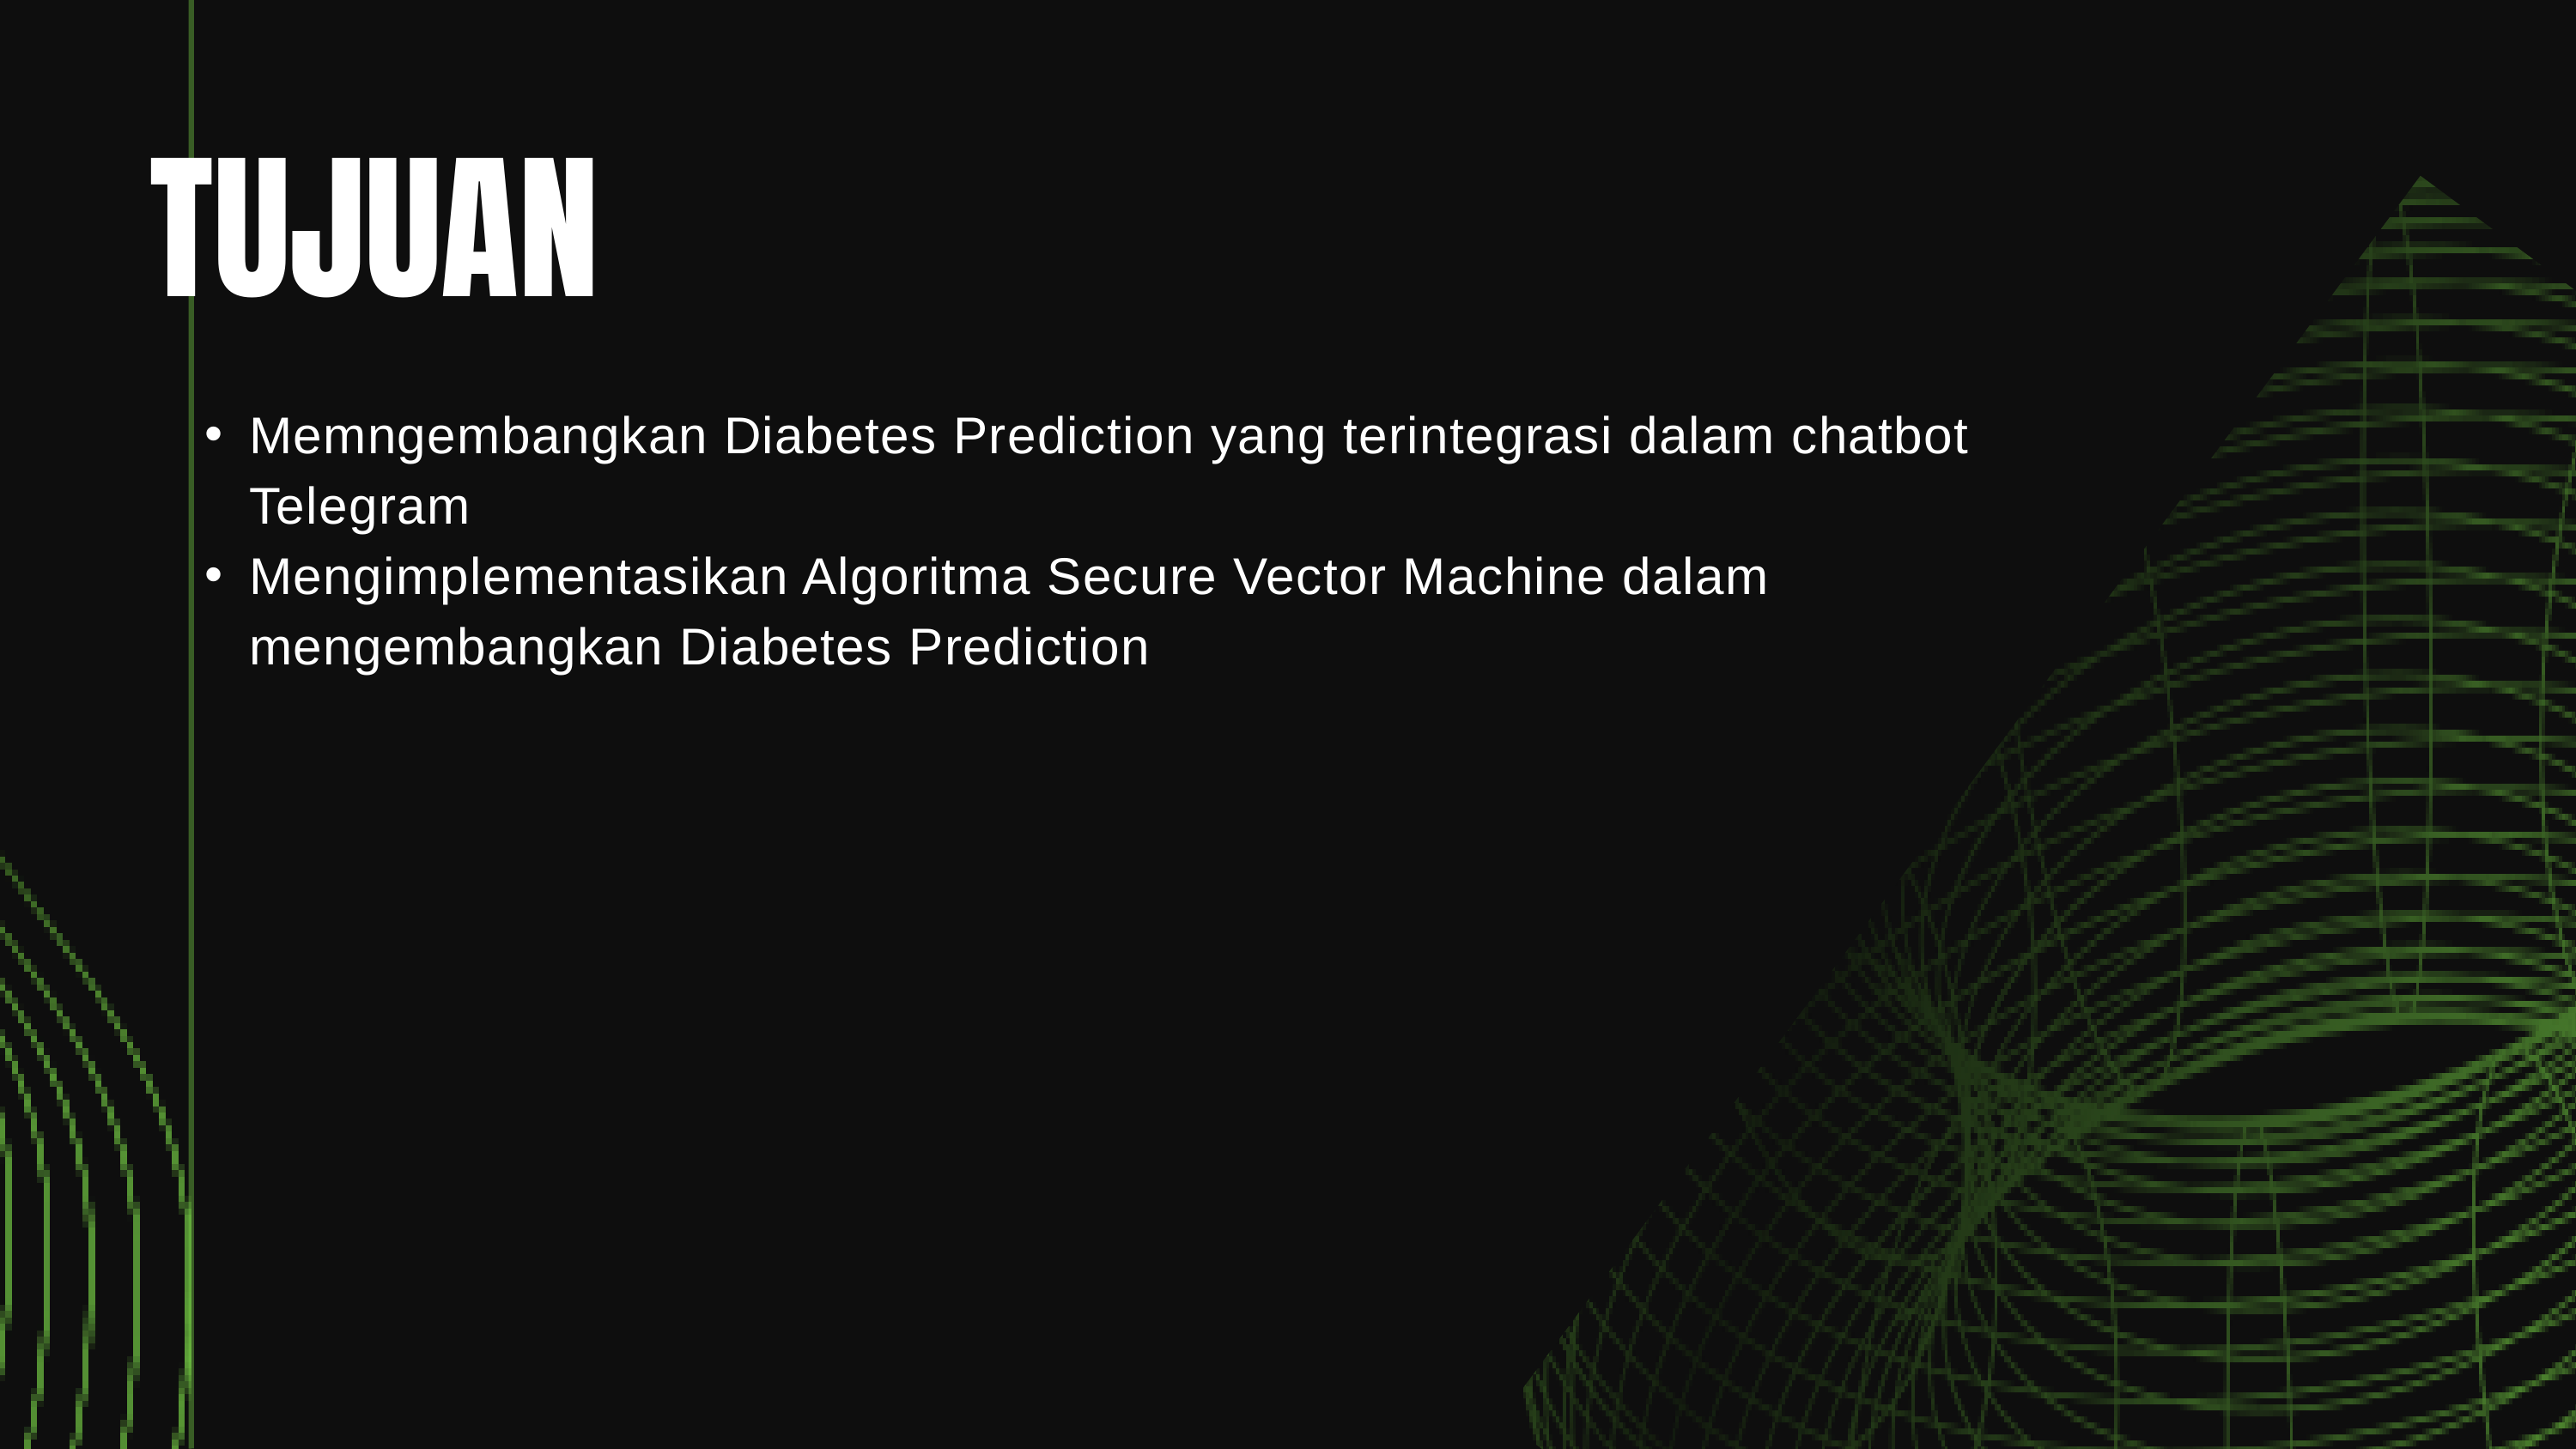

TUJUAN
Memngembangkan Diabetes Prediction yang terintegrasi dalam chatbot Telegram
Mengimplementasikan Algoritma Secure Vector Machine dalam mengembangkan Diabetes Prediction